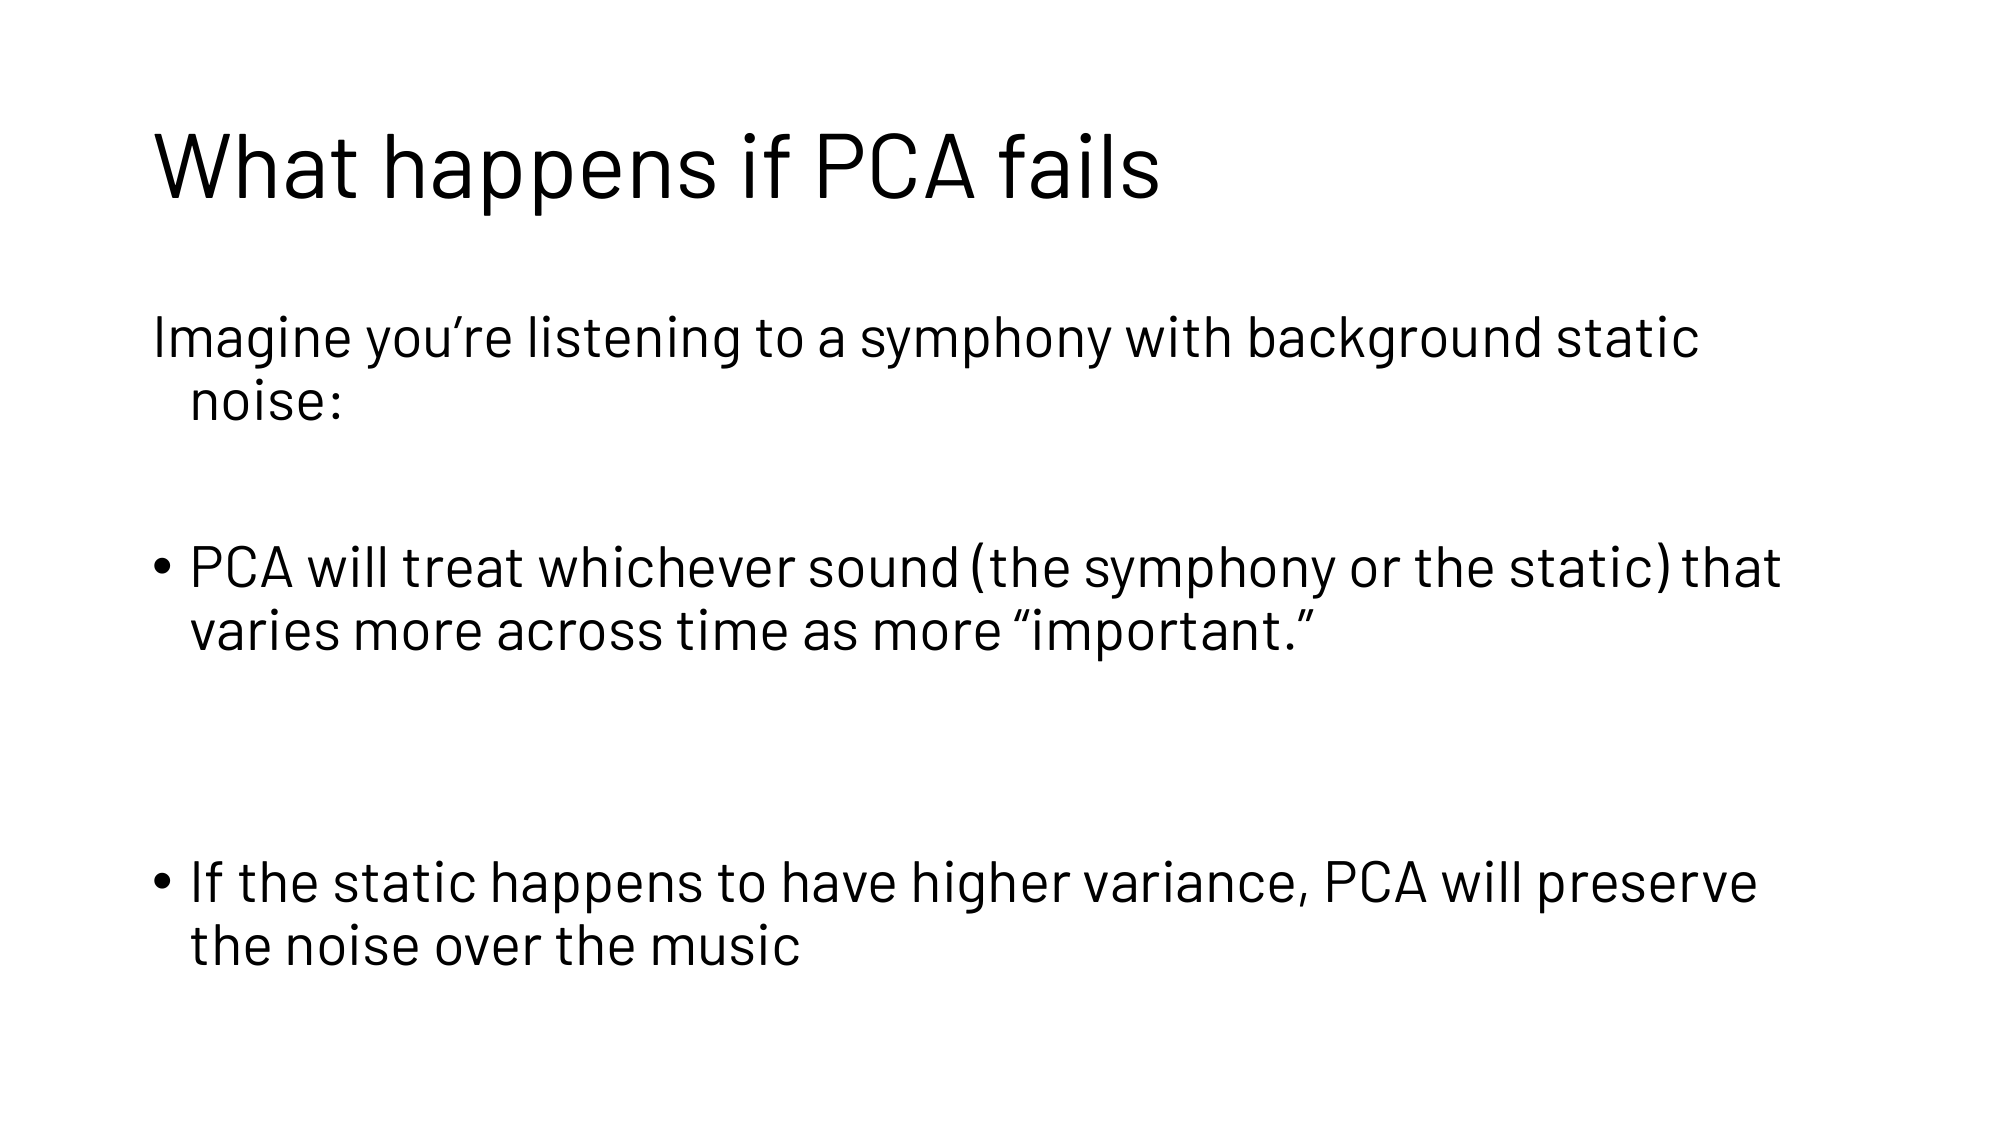

# What happens if PCA fails
Imagine you’re listening to a symphony with background static noise:

PCA will treat whichever sound (the symphony or the static) that varies more across time as more “important.”

If the static happens to have higher variance, PCA will preserve the noise over the music